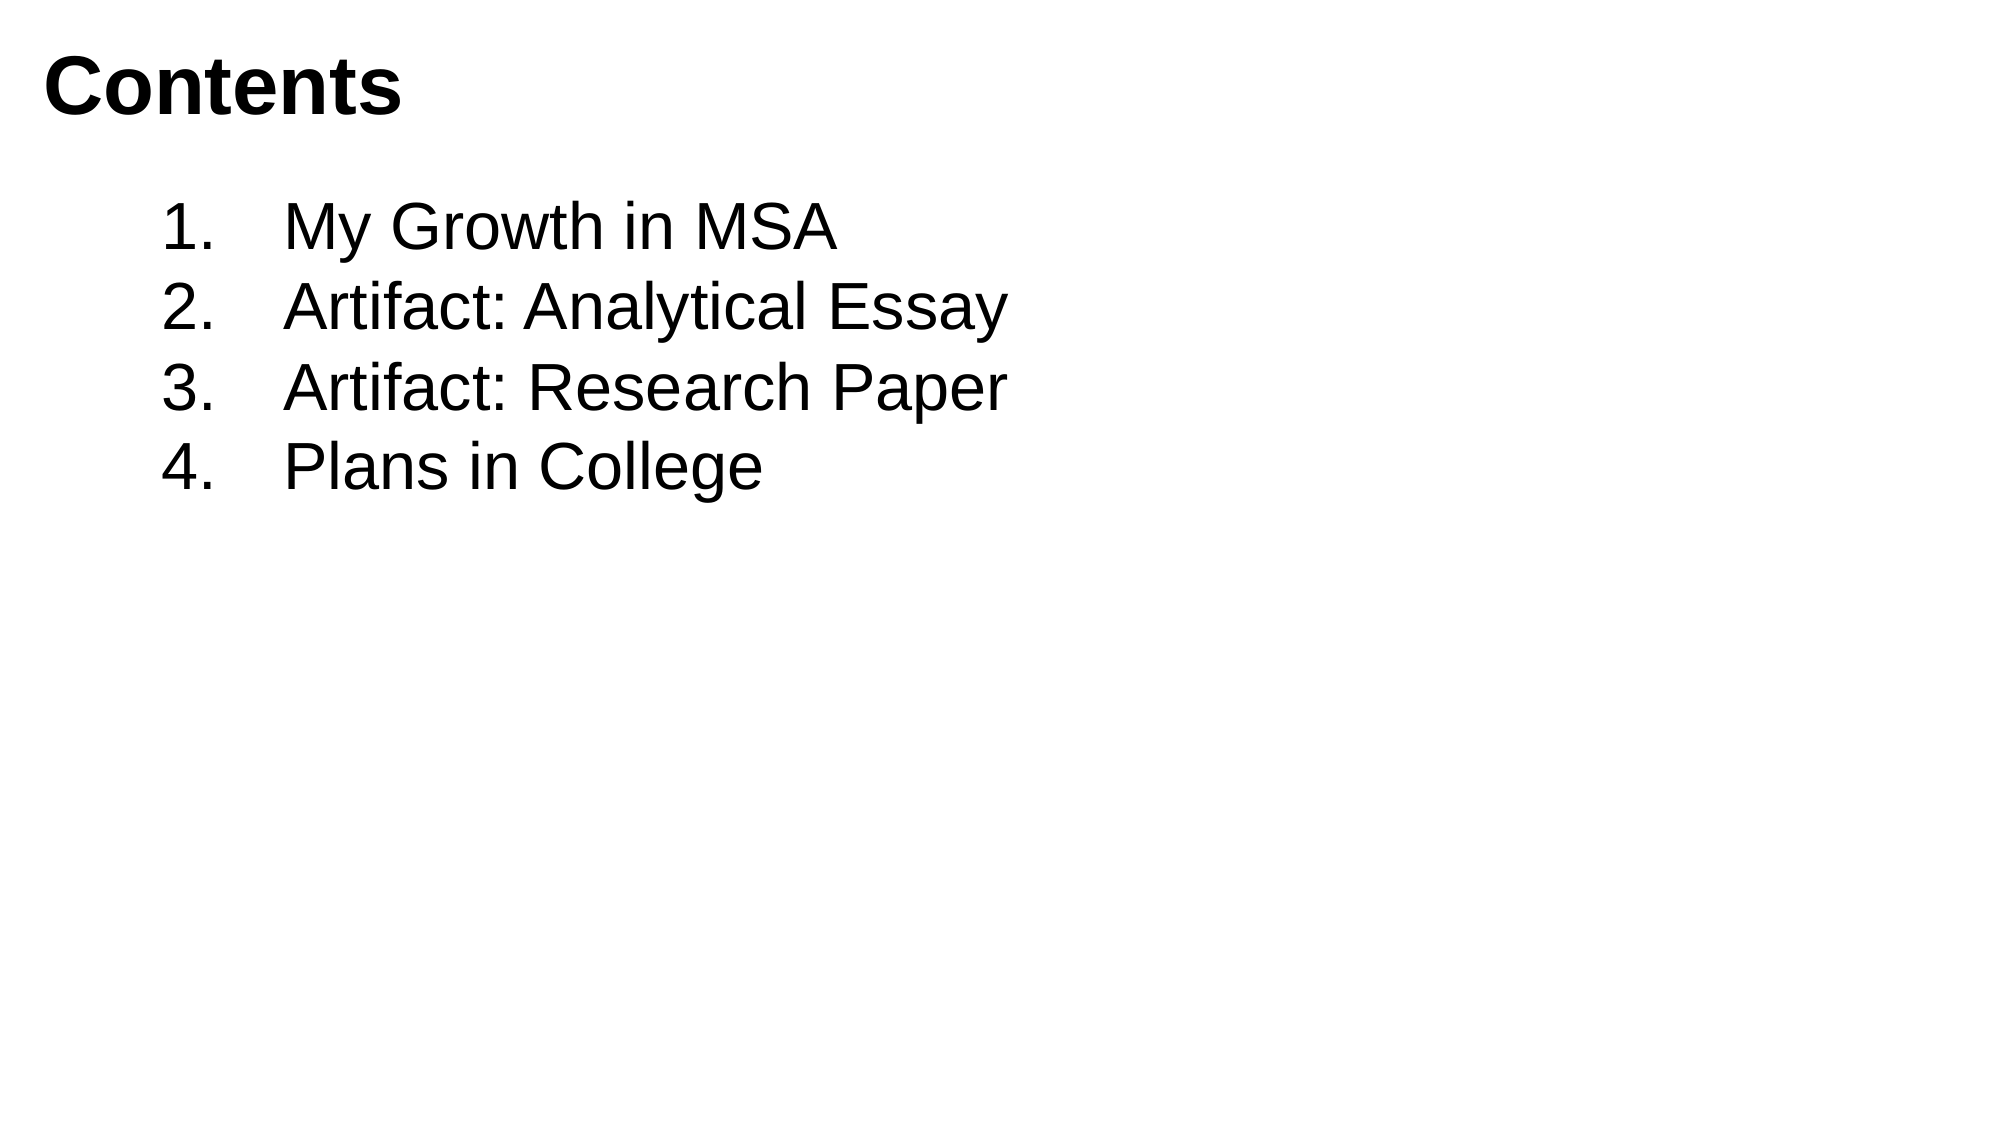

Contents
My Growth in MSA
Artifact: Analytical Essay
Artifact: Research Paper
Plans in College